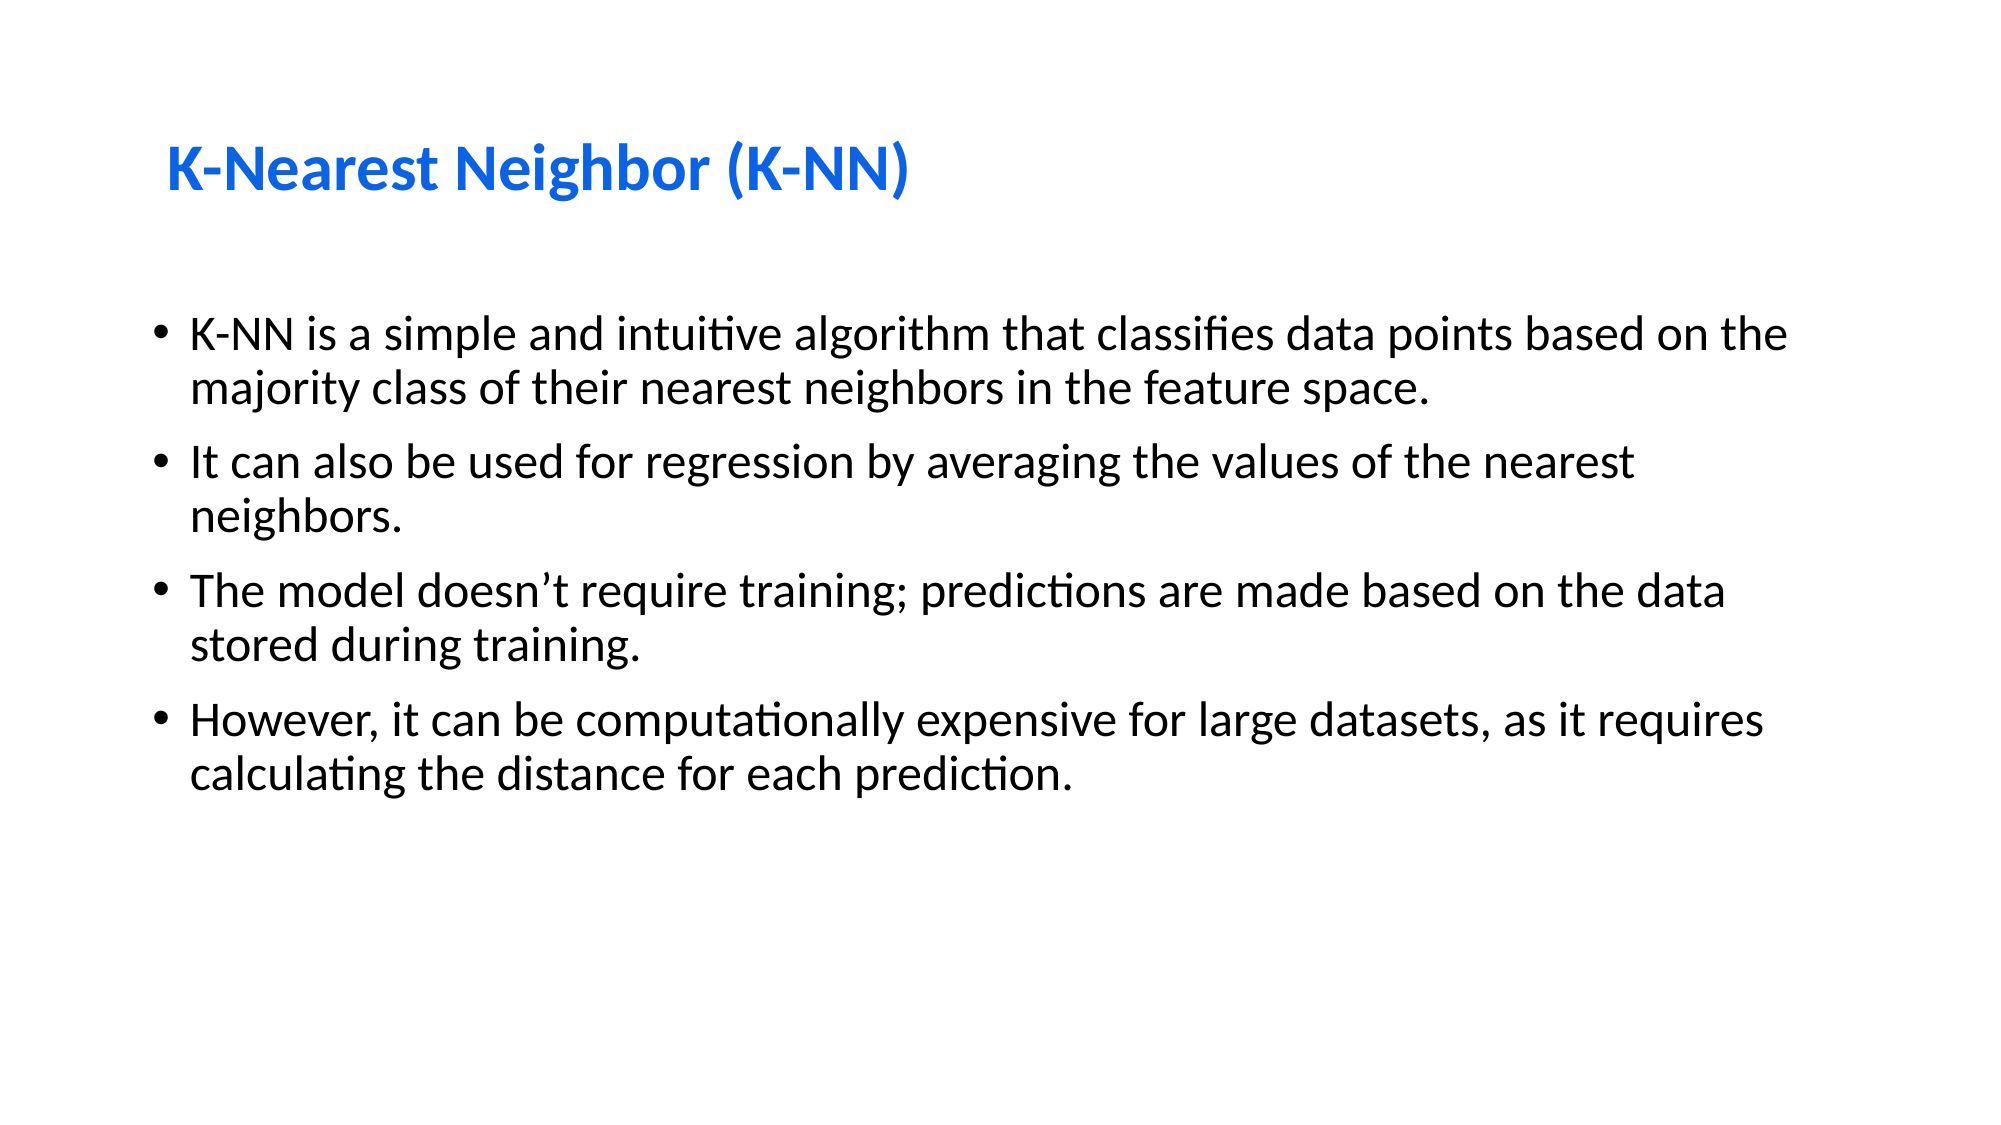

# K-Nearest Neighbor (K-NN)
K-NN is a simple and intuitive algorithm that classifies data points based on the majority class of their nearest neighbors in the feature space.
It can also be used for regression by averaging the values of the nearest neighbors.
The model doesn’t require training; predictions are made based on the data stored during training.
However, it can be computationally expensive for large datasets, as it requires calculating the distance for each prediction.